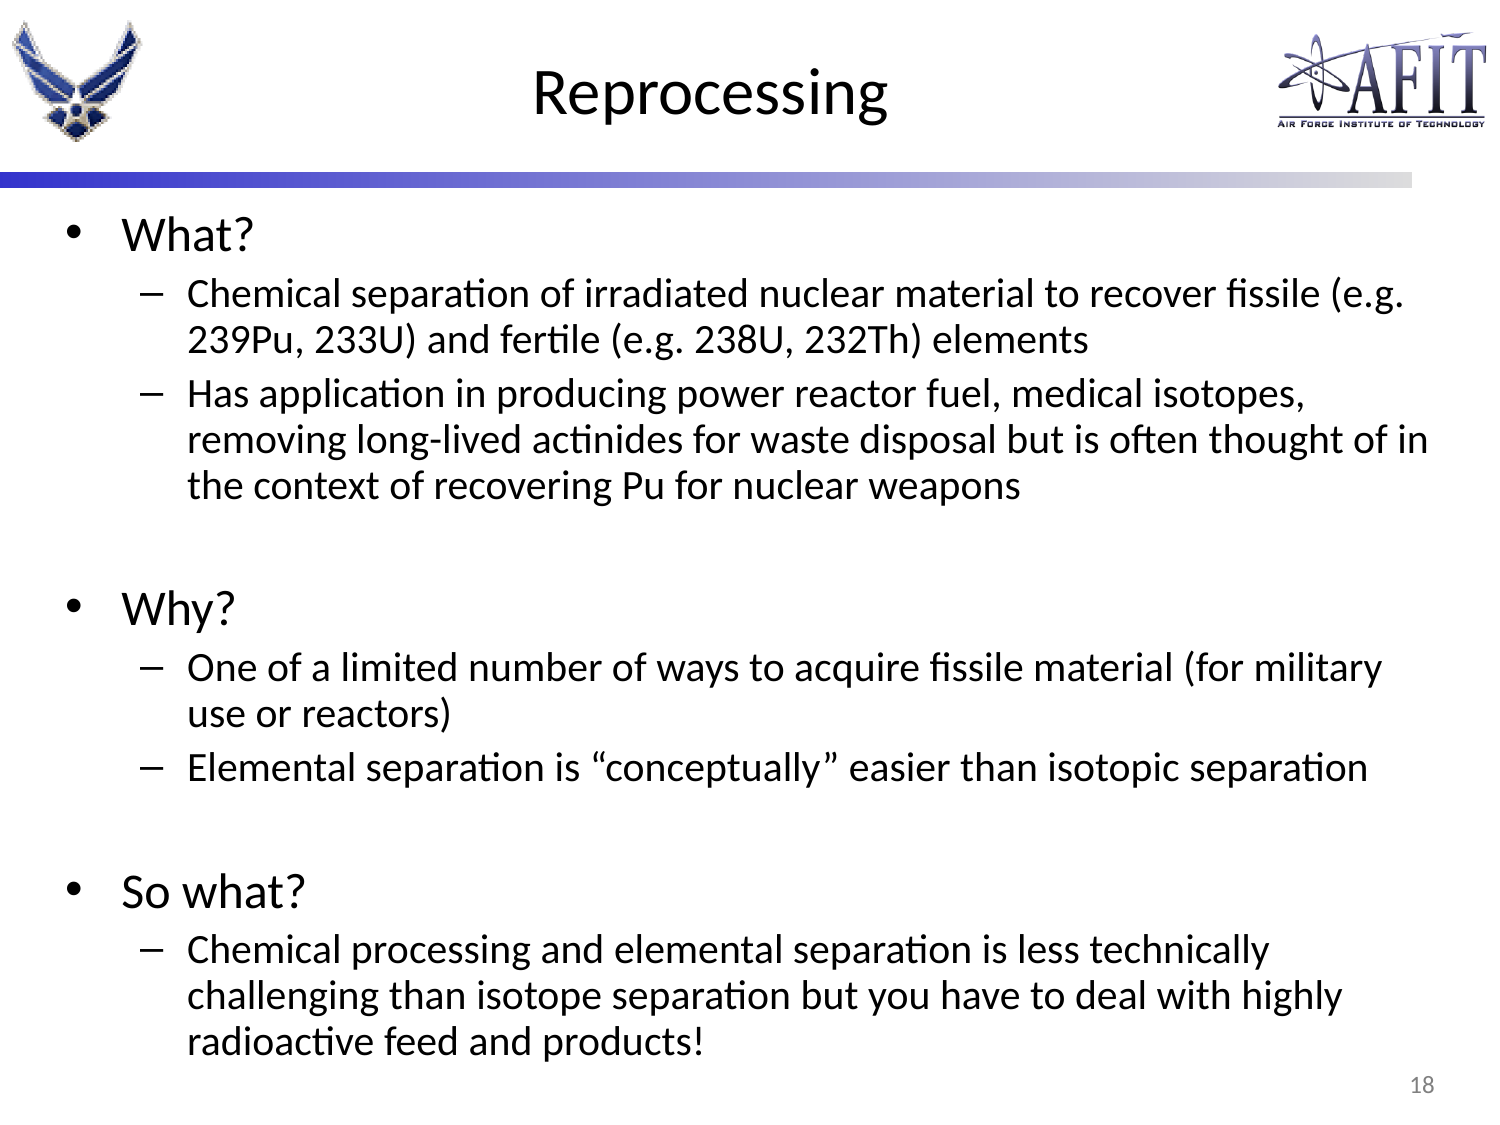

# Reprocessing
What?
Chemical separation of irradiated nuclear material to recover fissile (e.g. 239Pu, 233U) and fertile (e.g. 238U, 232Th) elements
Has application in producing power reactor fuel, medical isotopes, removing long-lived actinides for waste disposal but is often thought of in the context of recovering Pu for nuclear weapons

Why?
One of a limited number of ways to acquire fissile material (for military use or reactors)
Elemental separation is “conceptually” easier than isotopic separation

So what?
Chemical processing and elemental separation is less technically challenging than isotope separation but you have to deal with highly radioactive feed and products!
18